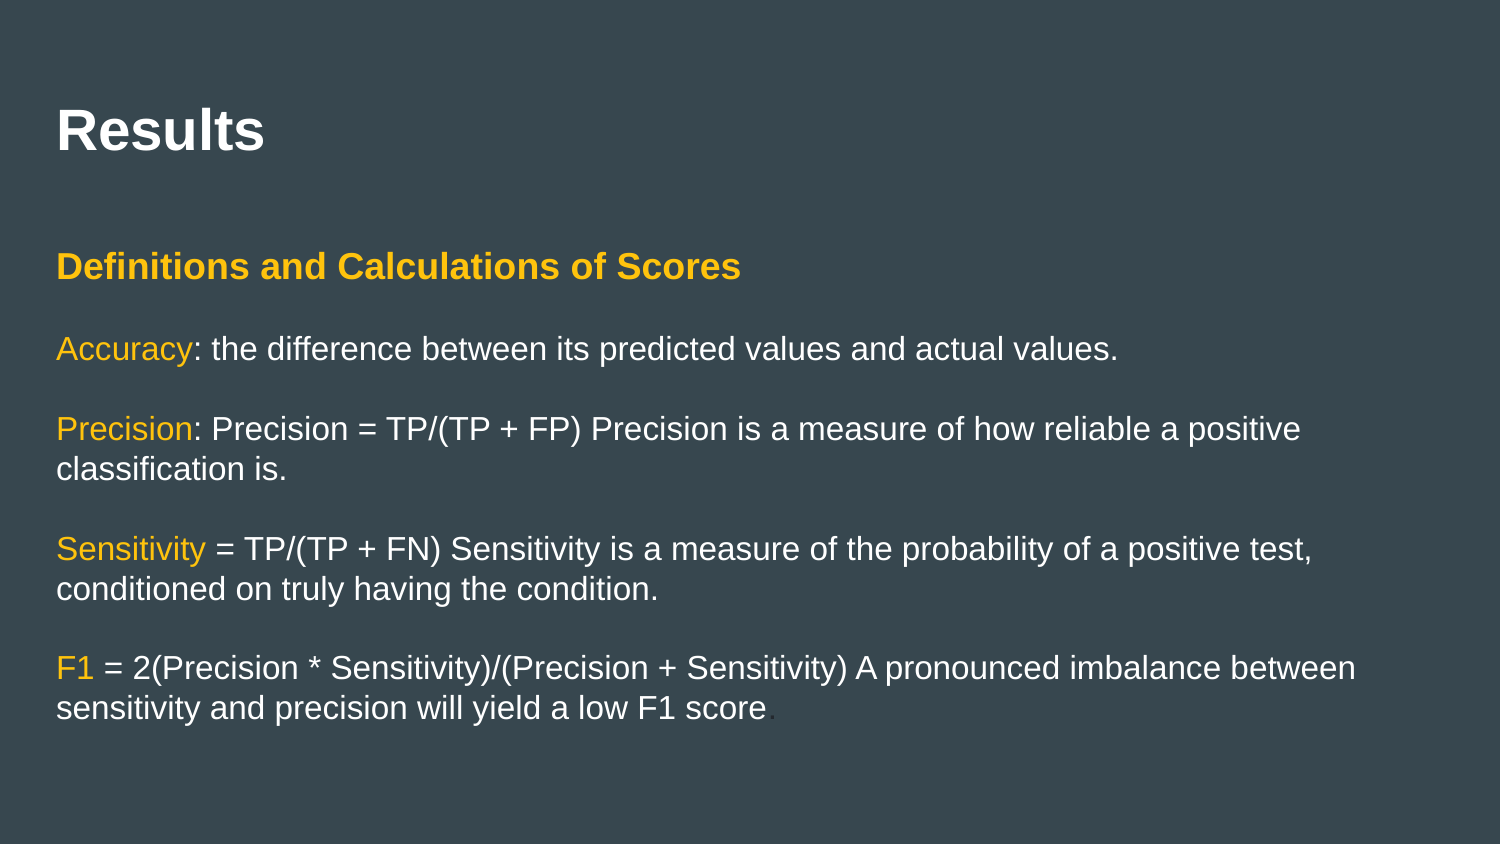

Results

Definitions and Calculations of Scores

Accuracy: the difference between its predicted values and actual values.

Precision: Precision = TP/(TP + FP) Precision is a measure of how reliable a positive classification is.

Sensitivity = TP/(TP + FN) Sensitivity is a measure of the probability of a positive test, conditioned on truly having the condition.

F1 = 2(Precision * Sensitivity)/(Precision + Sensitivity) A pronounced imbalance between sensitivity and precision will yield a low F1 score.